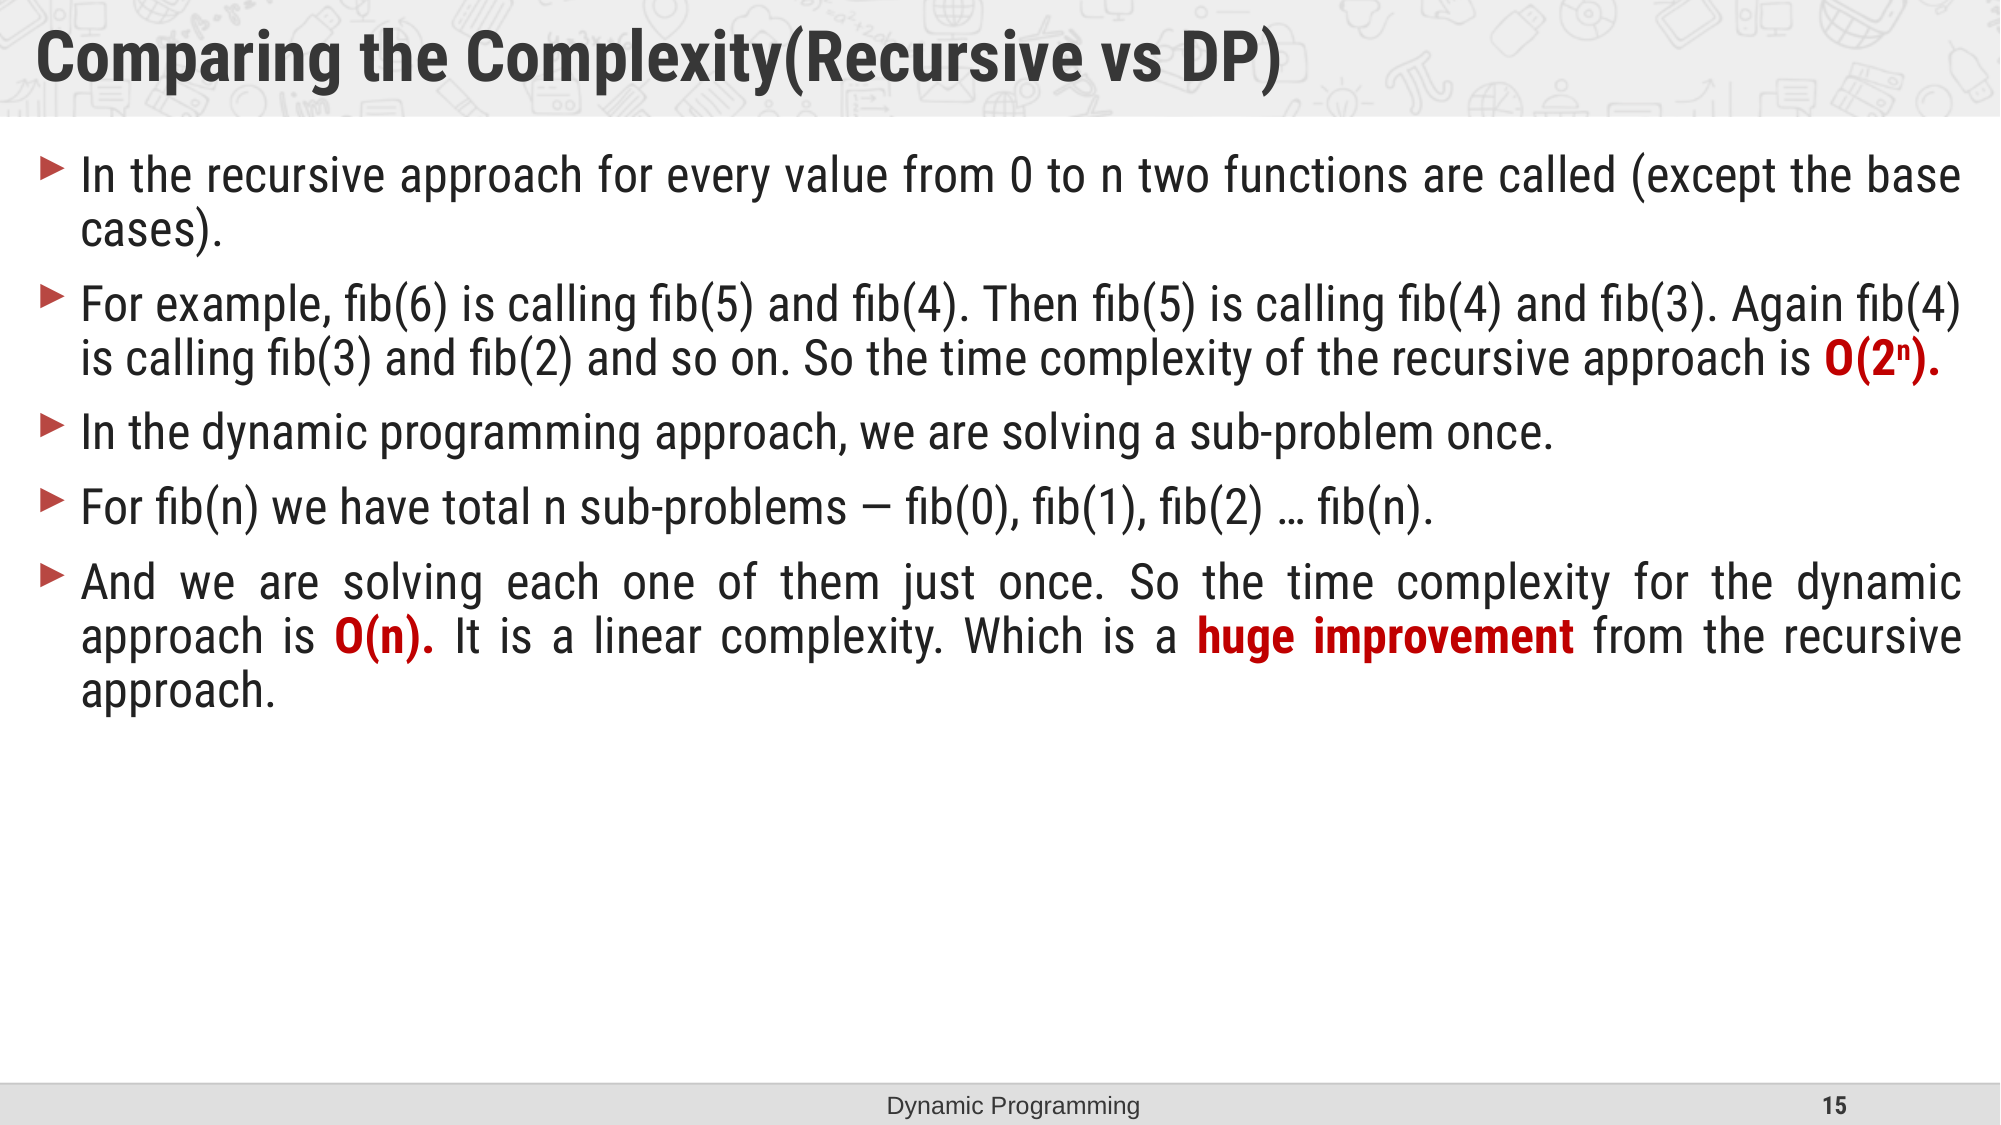

# Comparing the Complexity(Recursive vs DP)
In the recursive approach for every value from 0 to n two functions are called (except the base cases).
For example, fib(6) is calling fib(5) and fib(4). Then fib(5) is calling fib(4) and fib(3). Again fib(4) is calling fib(3) and fib(2) and so on. So the time complexity of the recursive approach is O(2n).
In the dynamic programming approach, we are solving a sub-problem once.
For fib(n) we have total n sub-problems — fib(0), fib(1), fib(2) … fib(n).
And we are solving each one of them just once. So the time complexity for the dynamic approach is O(n). It is a linear complexity. Which is a huge improvement from the recursive approach.